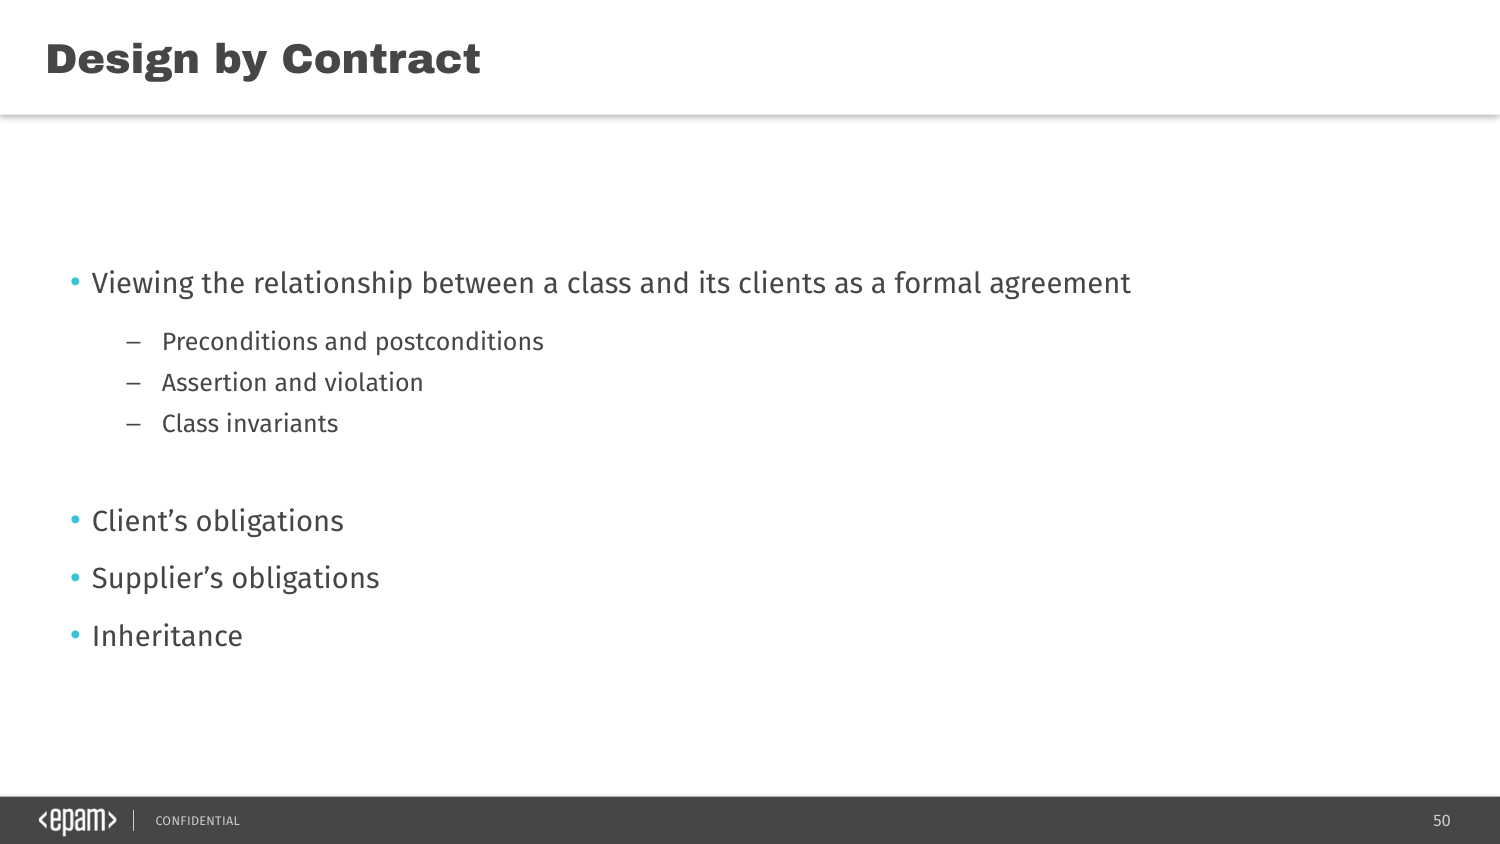

Design by Contract
Viewing the relationship between a class and its clients as a formal agreement
Preconditions and postconditions
Assertion and violation
Class invariants

Client’s obligations
Supplier’s obligations
Inheritance